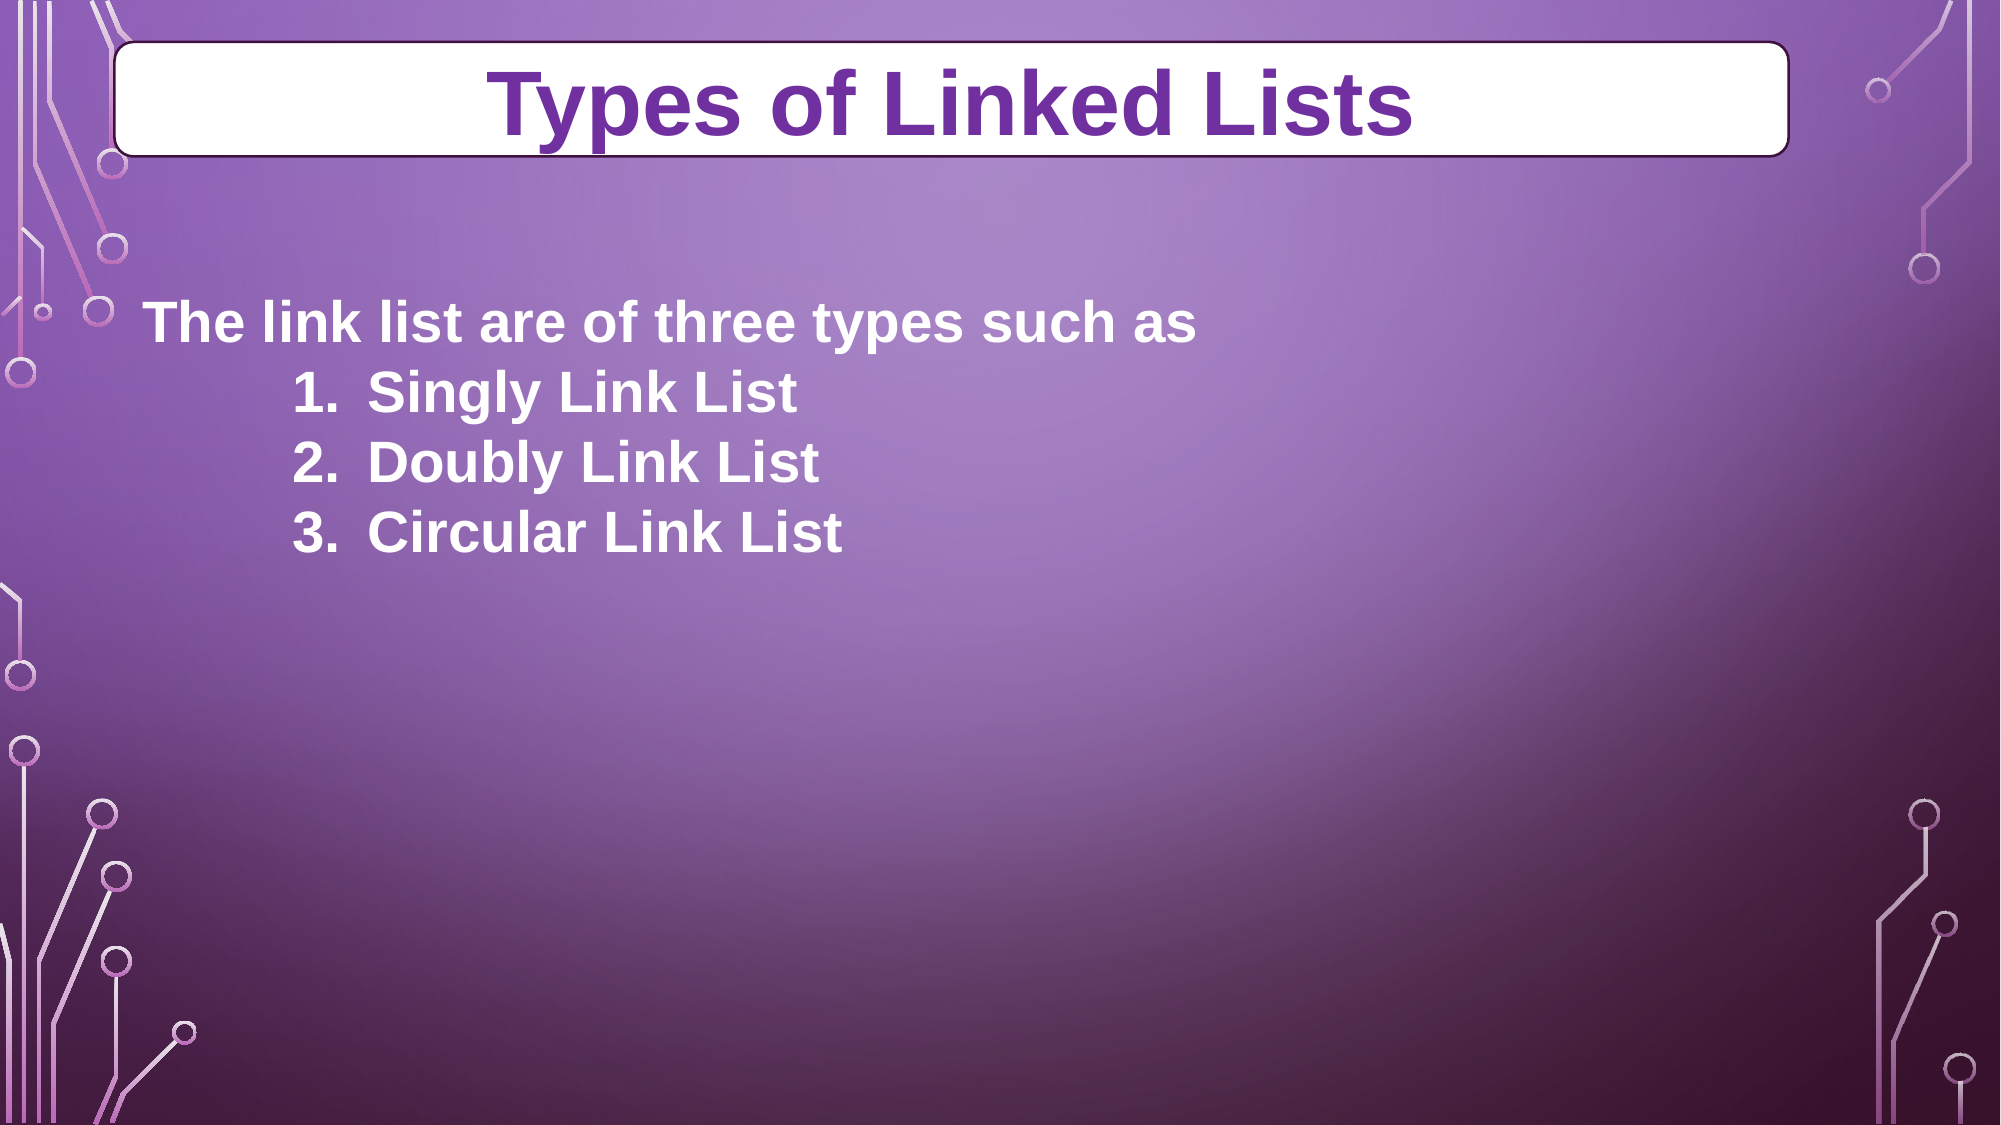

Types of Linked Lists
The link list are of three types such as
Singly Link List
Doubly Link List
Circular Link List